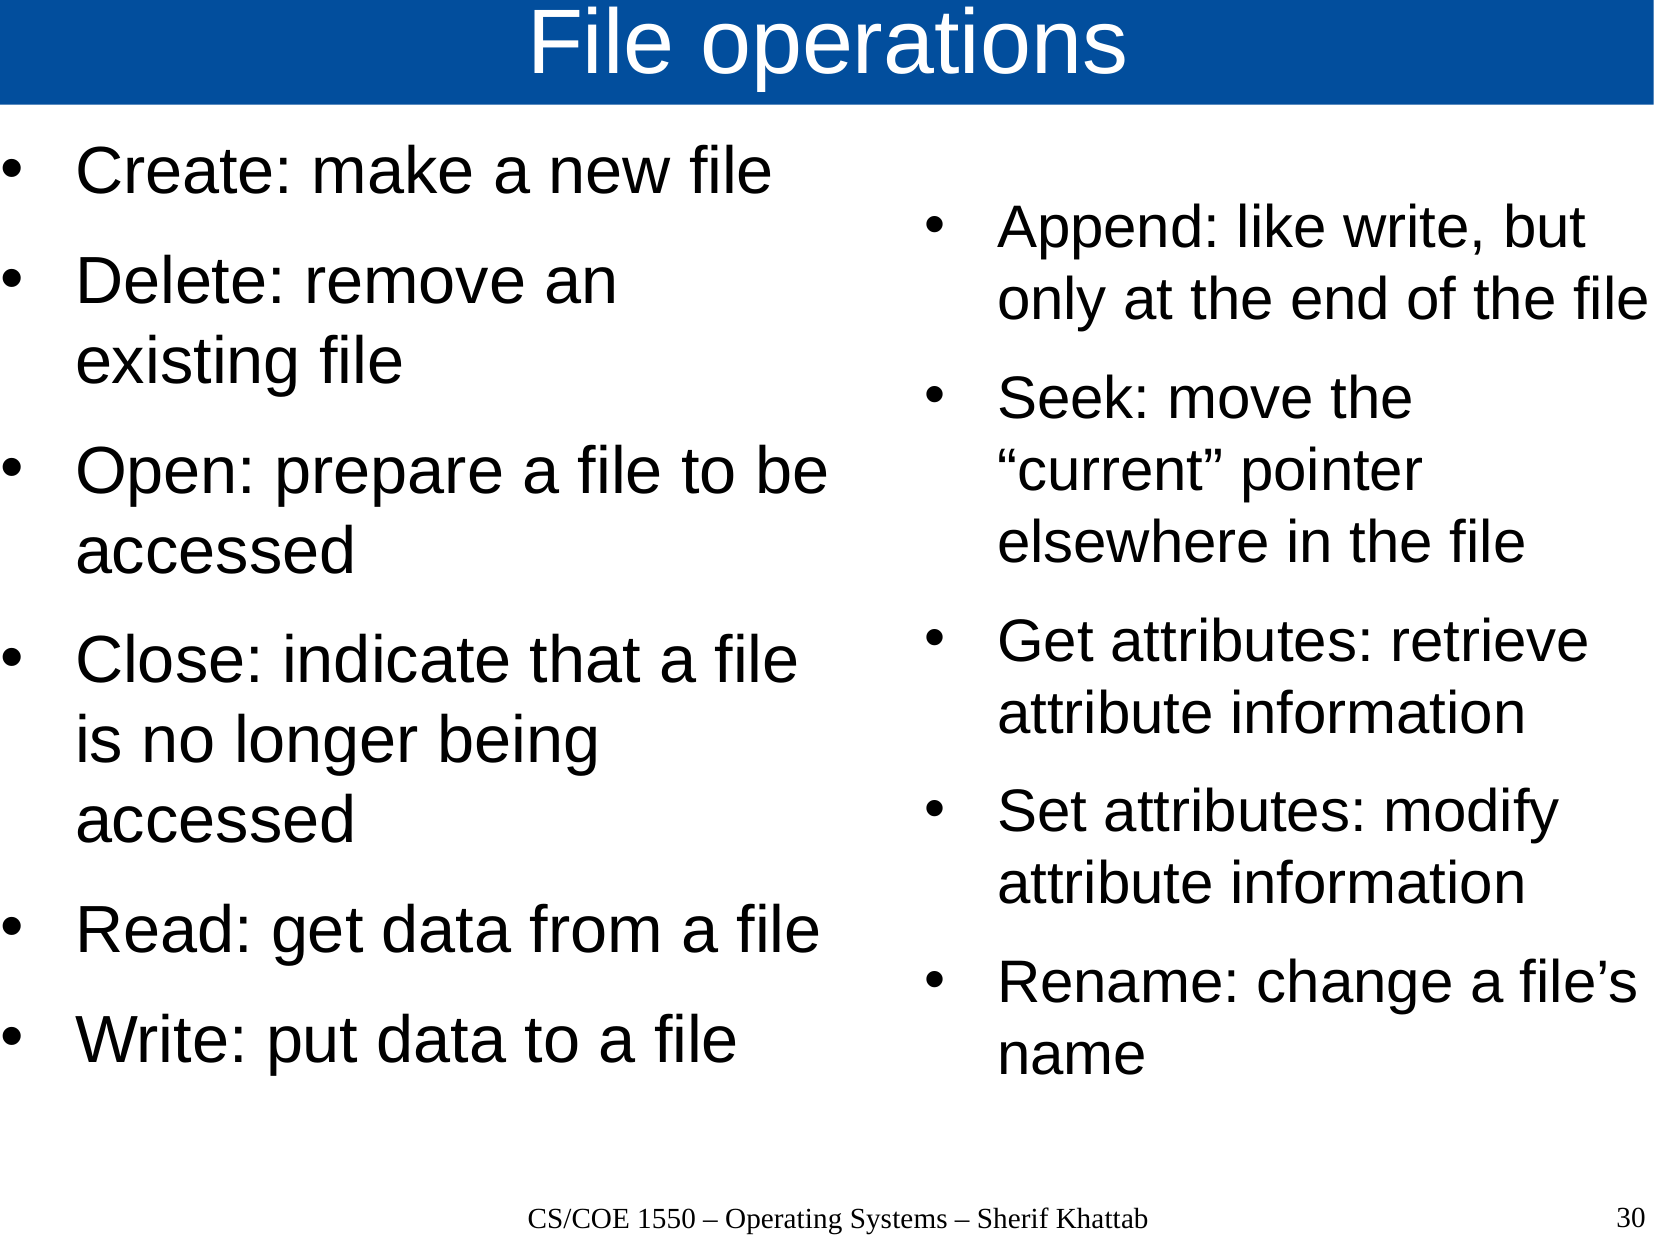

# File operations
Create: make a new file
Delete: remove an existing file
Open: prepare a file to be accessed
Close: indicate that a file is no longer being accessed
Read: get data from a file
Write: put data to a file

Append: like write, but only at the end of the file
Seek: move the “current” pointer elsewhere in the file
Get attributes: retrieve attribute information
Set attributes: modify attribute information
Rename: change a file’s name
30
CS/COE 1550 – Operating Systems – Sherif Khattab